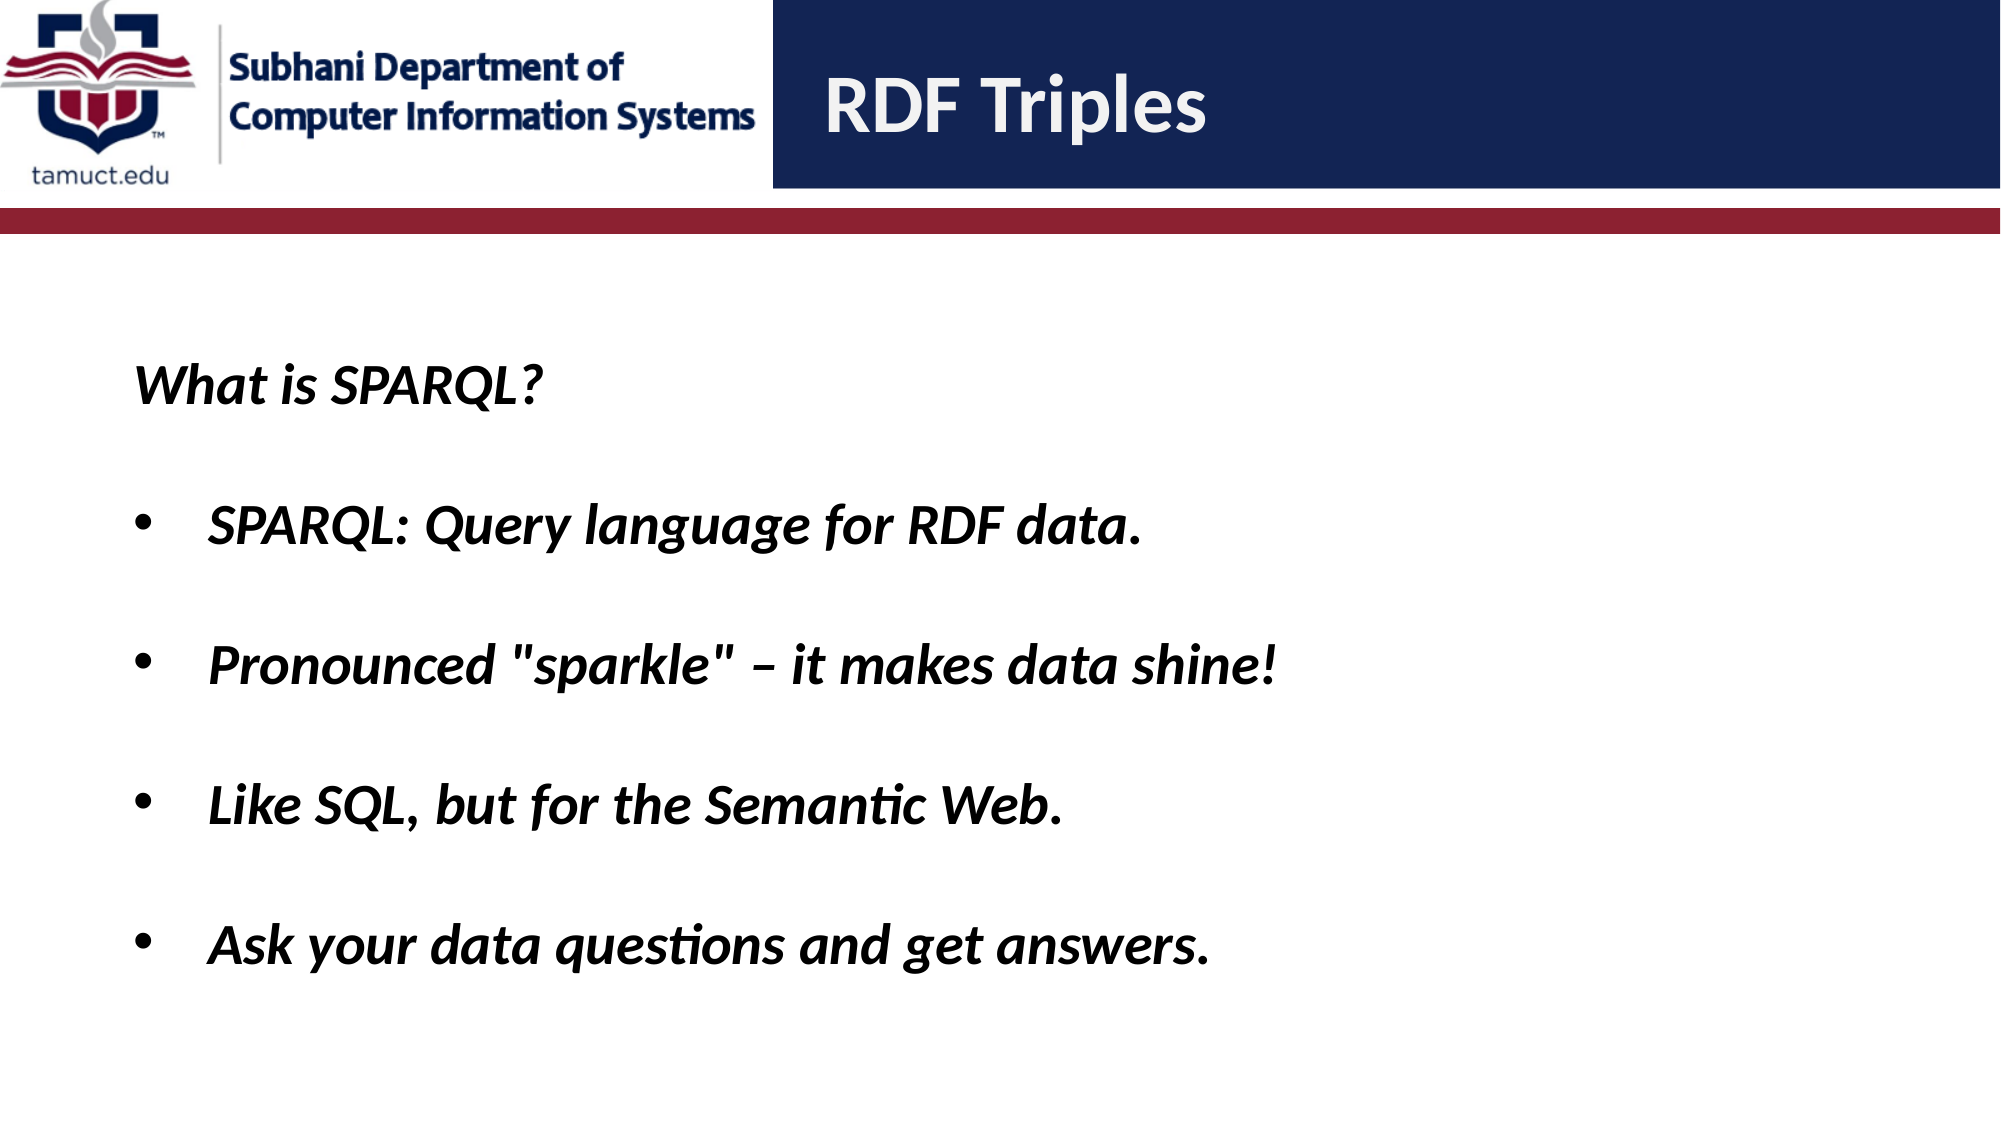

# RDF Triples
What is SPARQL?
SPARQL: Query language for RDF data.
Pronounced "sparkle" – it makes data shine!
Like SQL, but for the Semantic Web.
Ask your data questions and get answers.